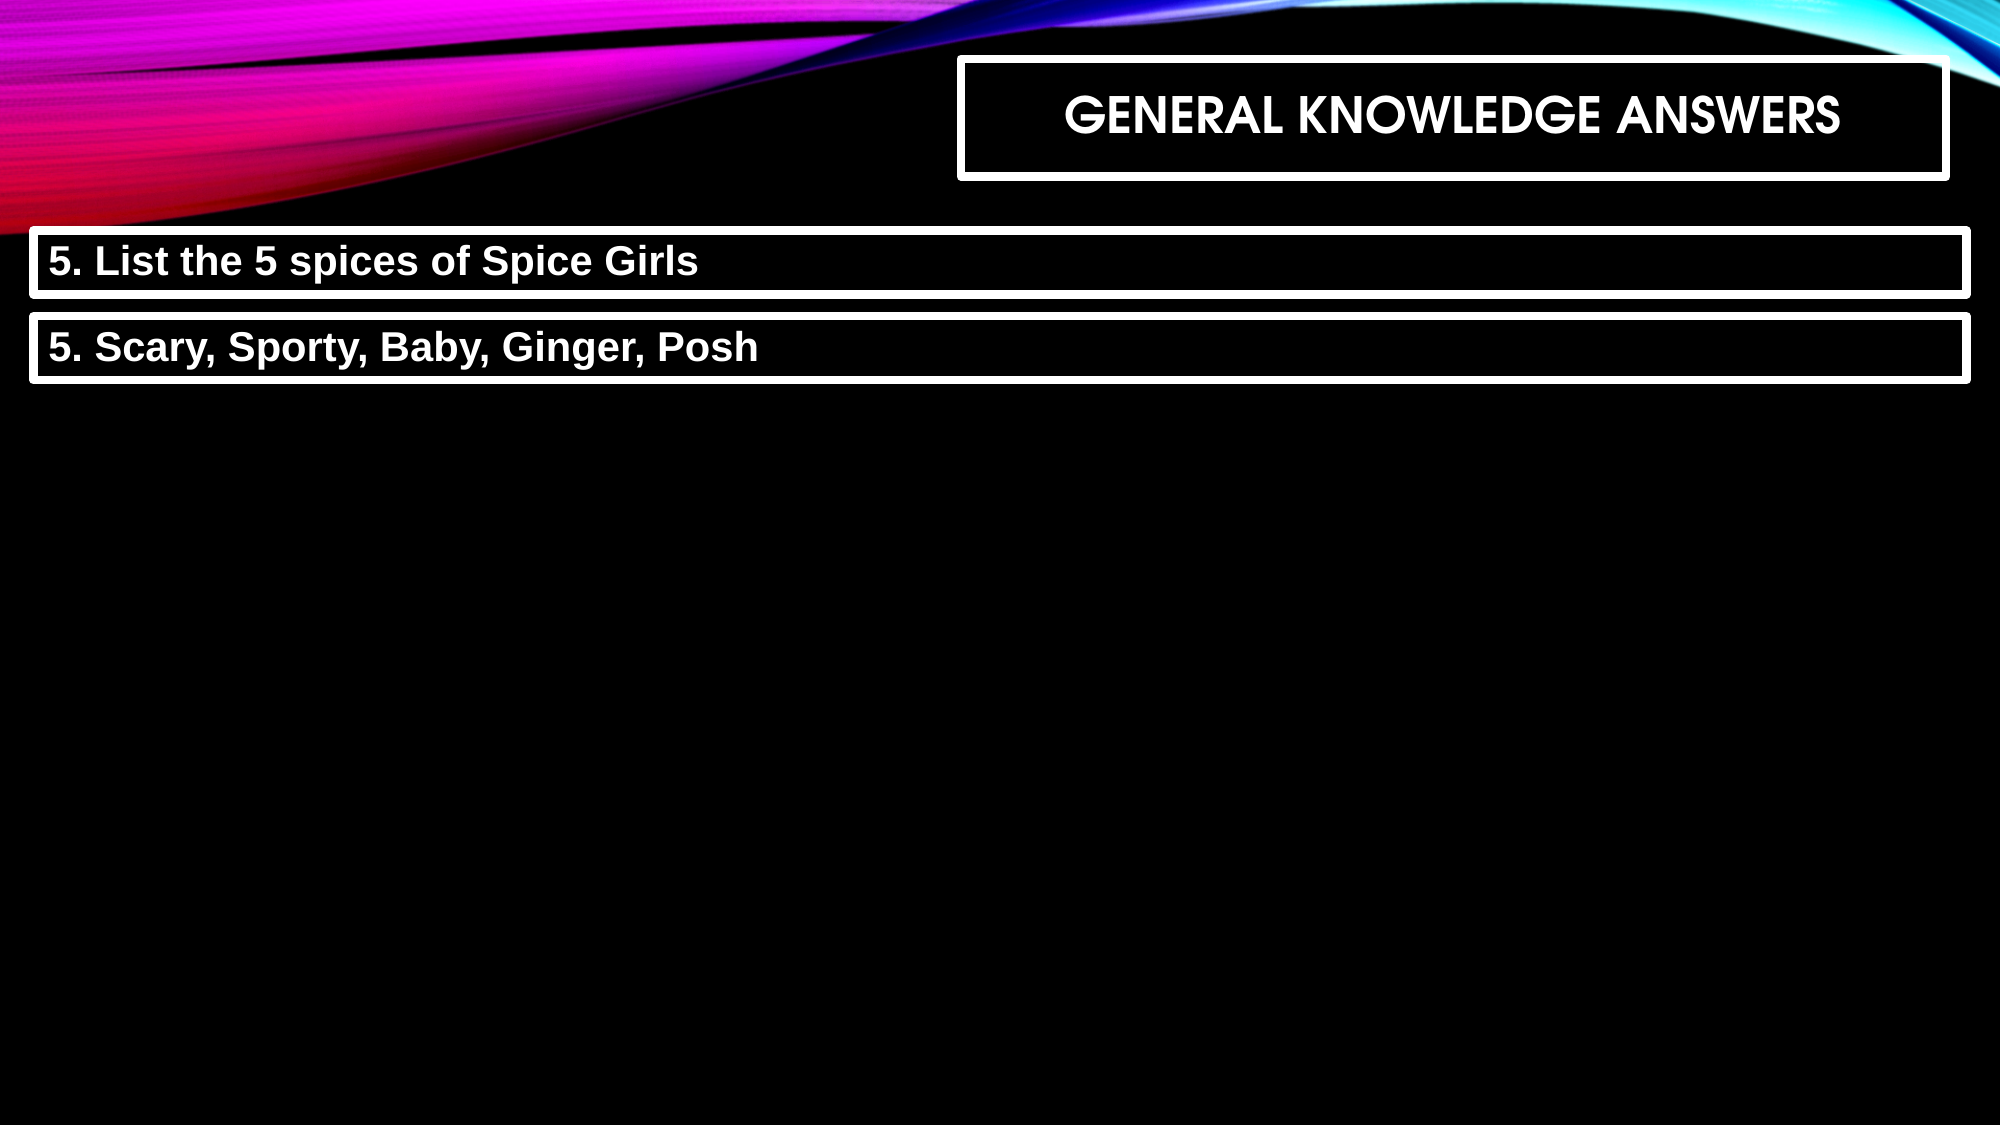

GENERAL KNOWLEDGE ANSWERS
5. List the 5 spices of Spice Girls
5. Scary, Sporty, Baby, Ginger, Posh